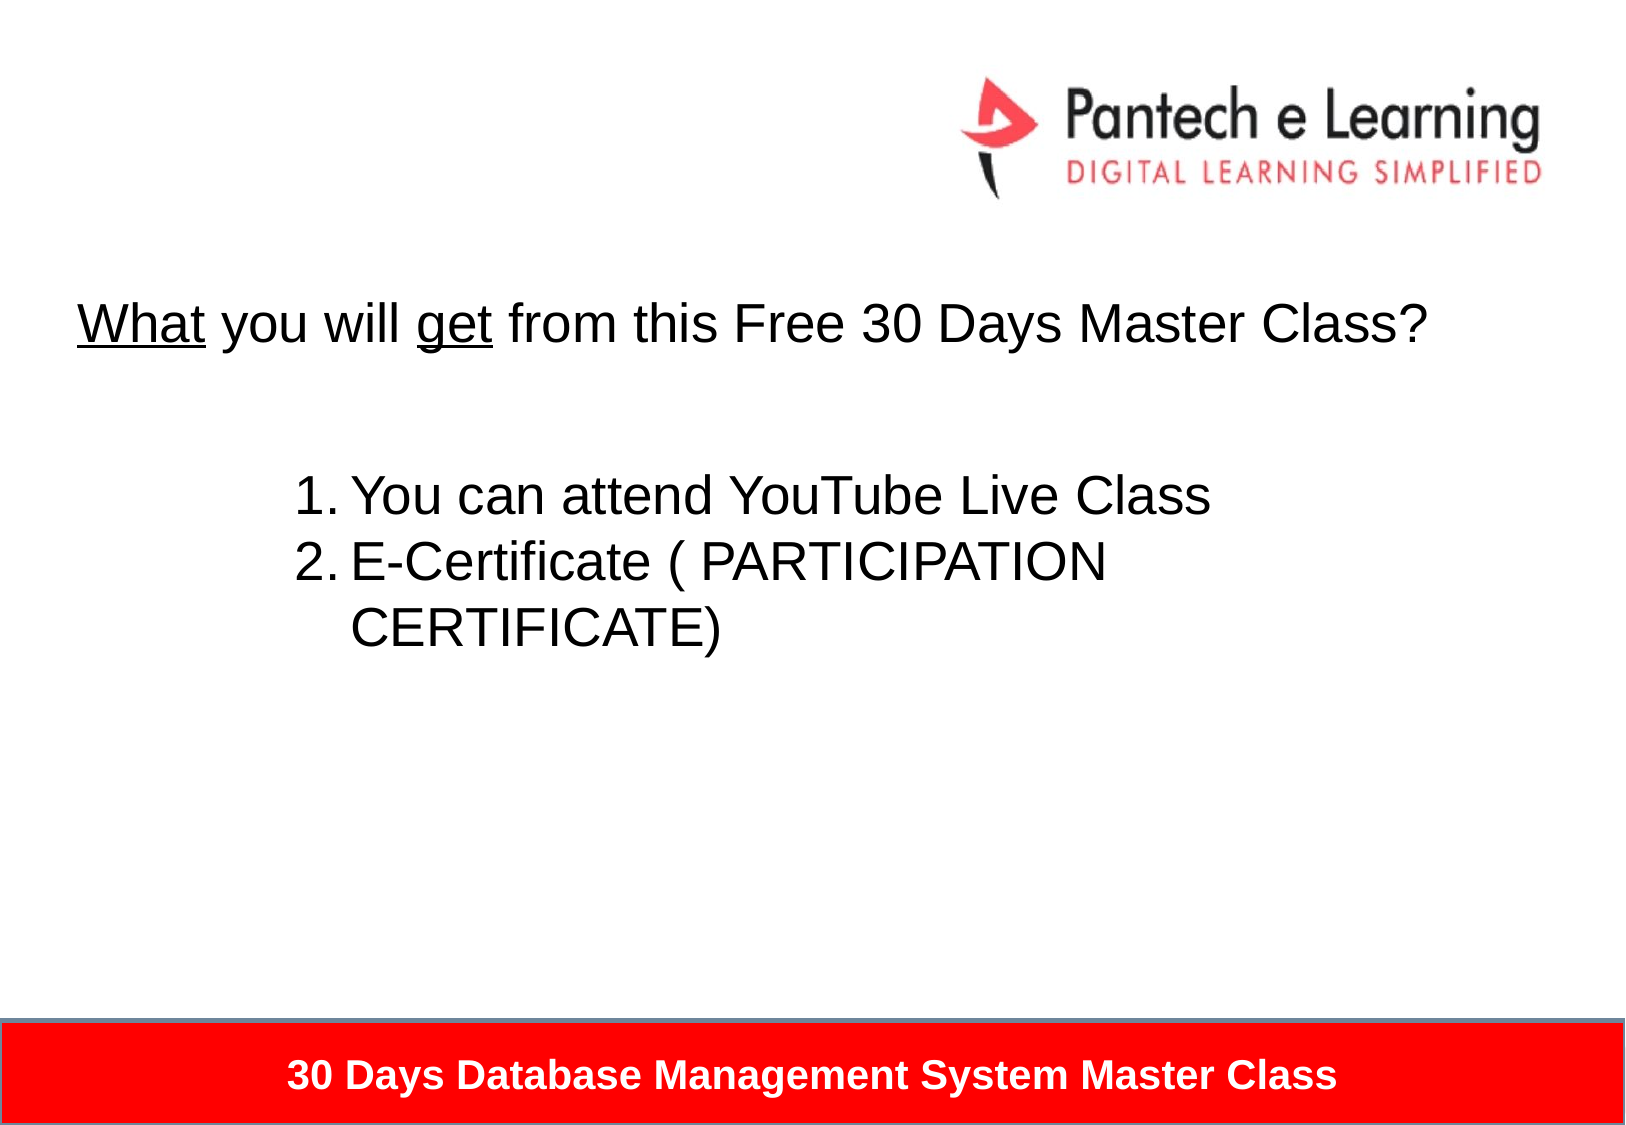

# What you will get from this Free 30 Days Master Class?
You can attend YouTube Live Class
E-Certificate ( PARTICIPATION CERTIFICATE)
30 Days Database Management System Master Class